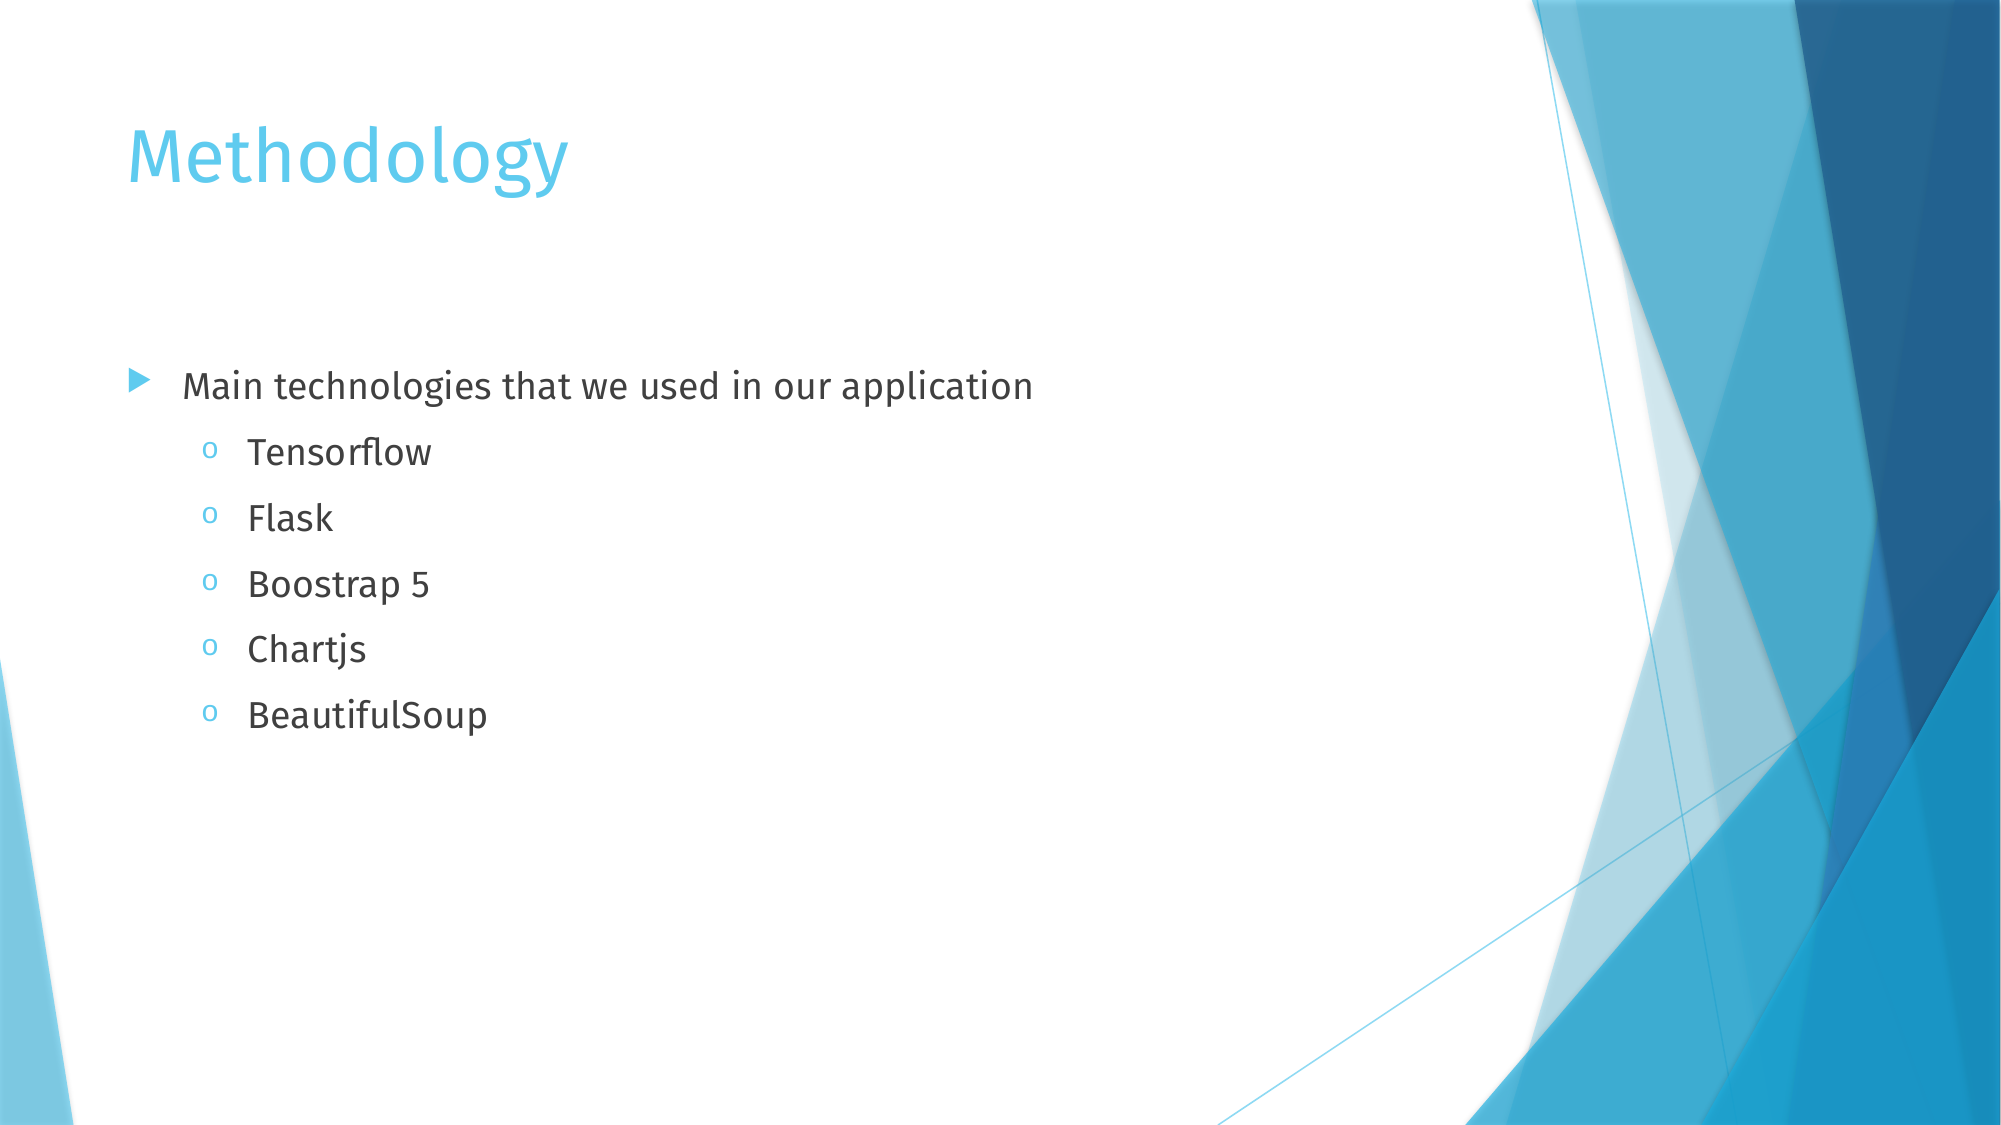

# Methodology
Main technologies that we used in our application
Tensorflow
Flask
Boostrap 5
Chartjs
BeautifulSoup